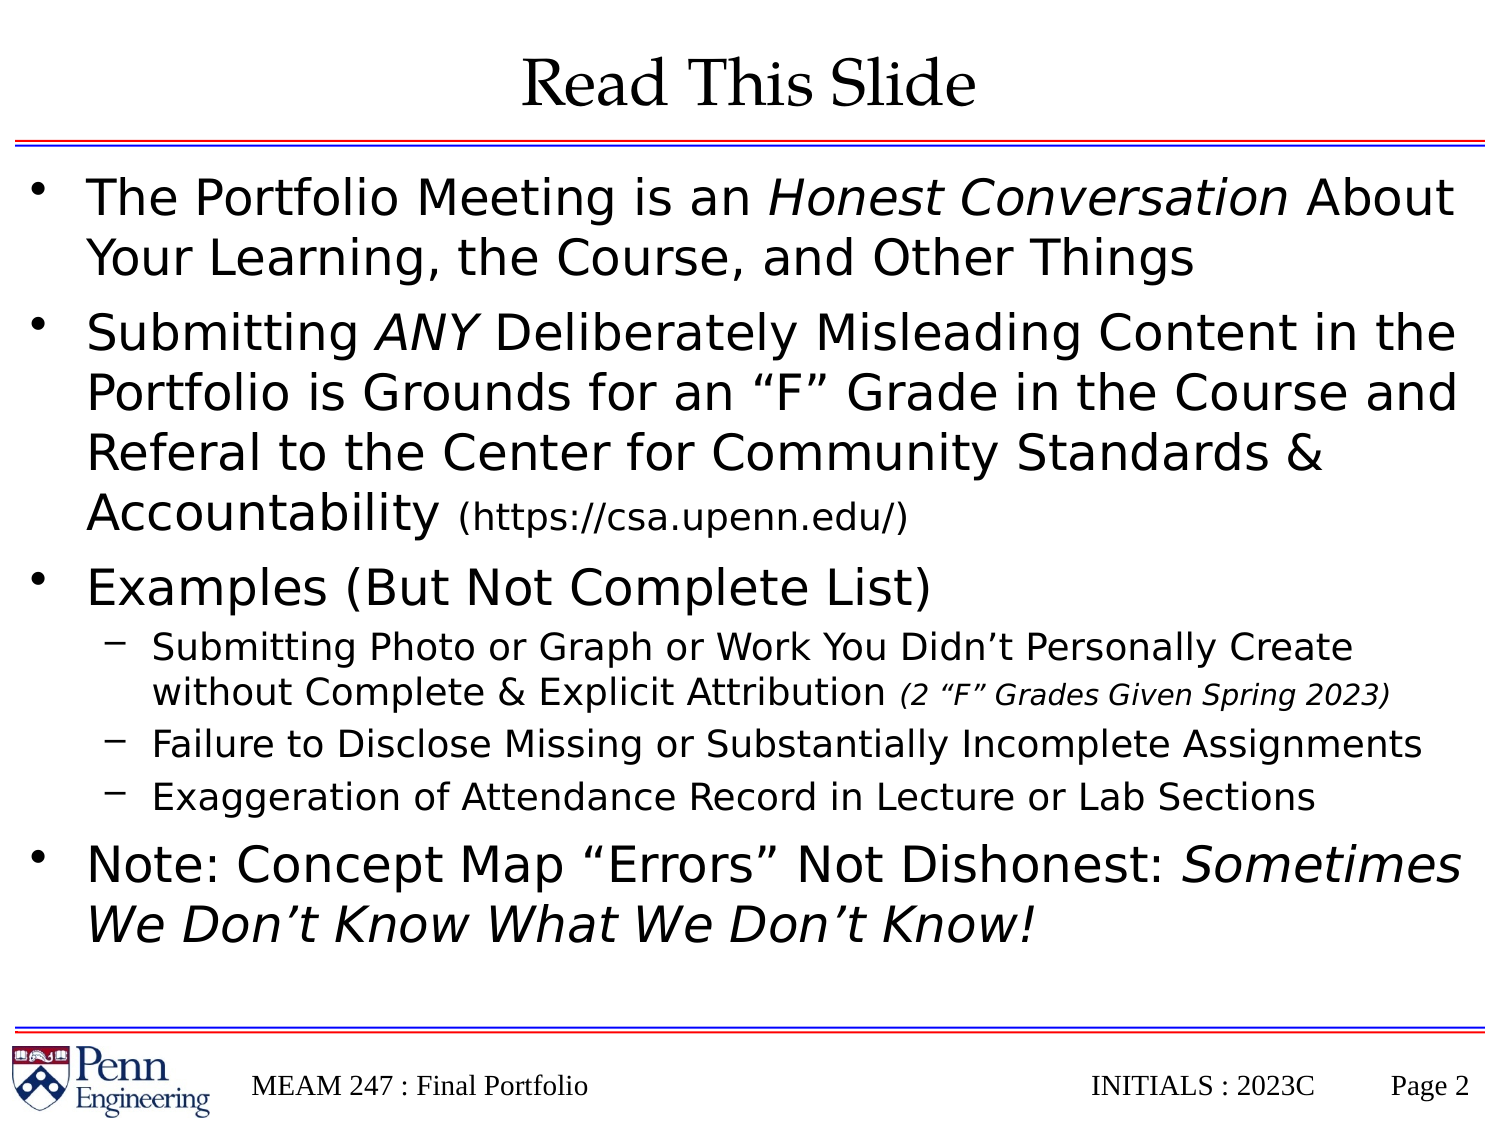

# Read This Slide
The Portfolio Meeting is an Honest Conversation About Your Learning, the Course, and Other Things
Submitting ANY Deliberately Misleading Content in the Portfolio is Grounds for an “F” Grade in the Course and Referal to the Center for Community Standards & Accountability (https://csa.upenn.edu/)
Examples (But Not Complete List)
Submitting Photo or Graph or Work You Didn’t Personally Create without Complete & Explicit Attribution (2 “F” Grades Given Spring 2023)
Failure to Disclose Missing or Substantially Incomplete Assignments
Exaggeration of Attendance Record in Lecture or Lab Sections
Note: Concept Map “Errors” Not Dishonest: Sometimes We Don’t Know What We Don’t Know!
MEAM 247 : Final Portfolio
INITIALS : 2023C
Page 2